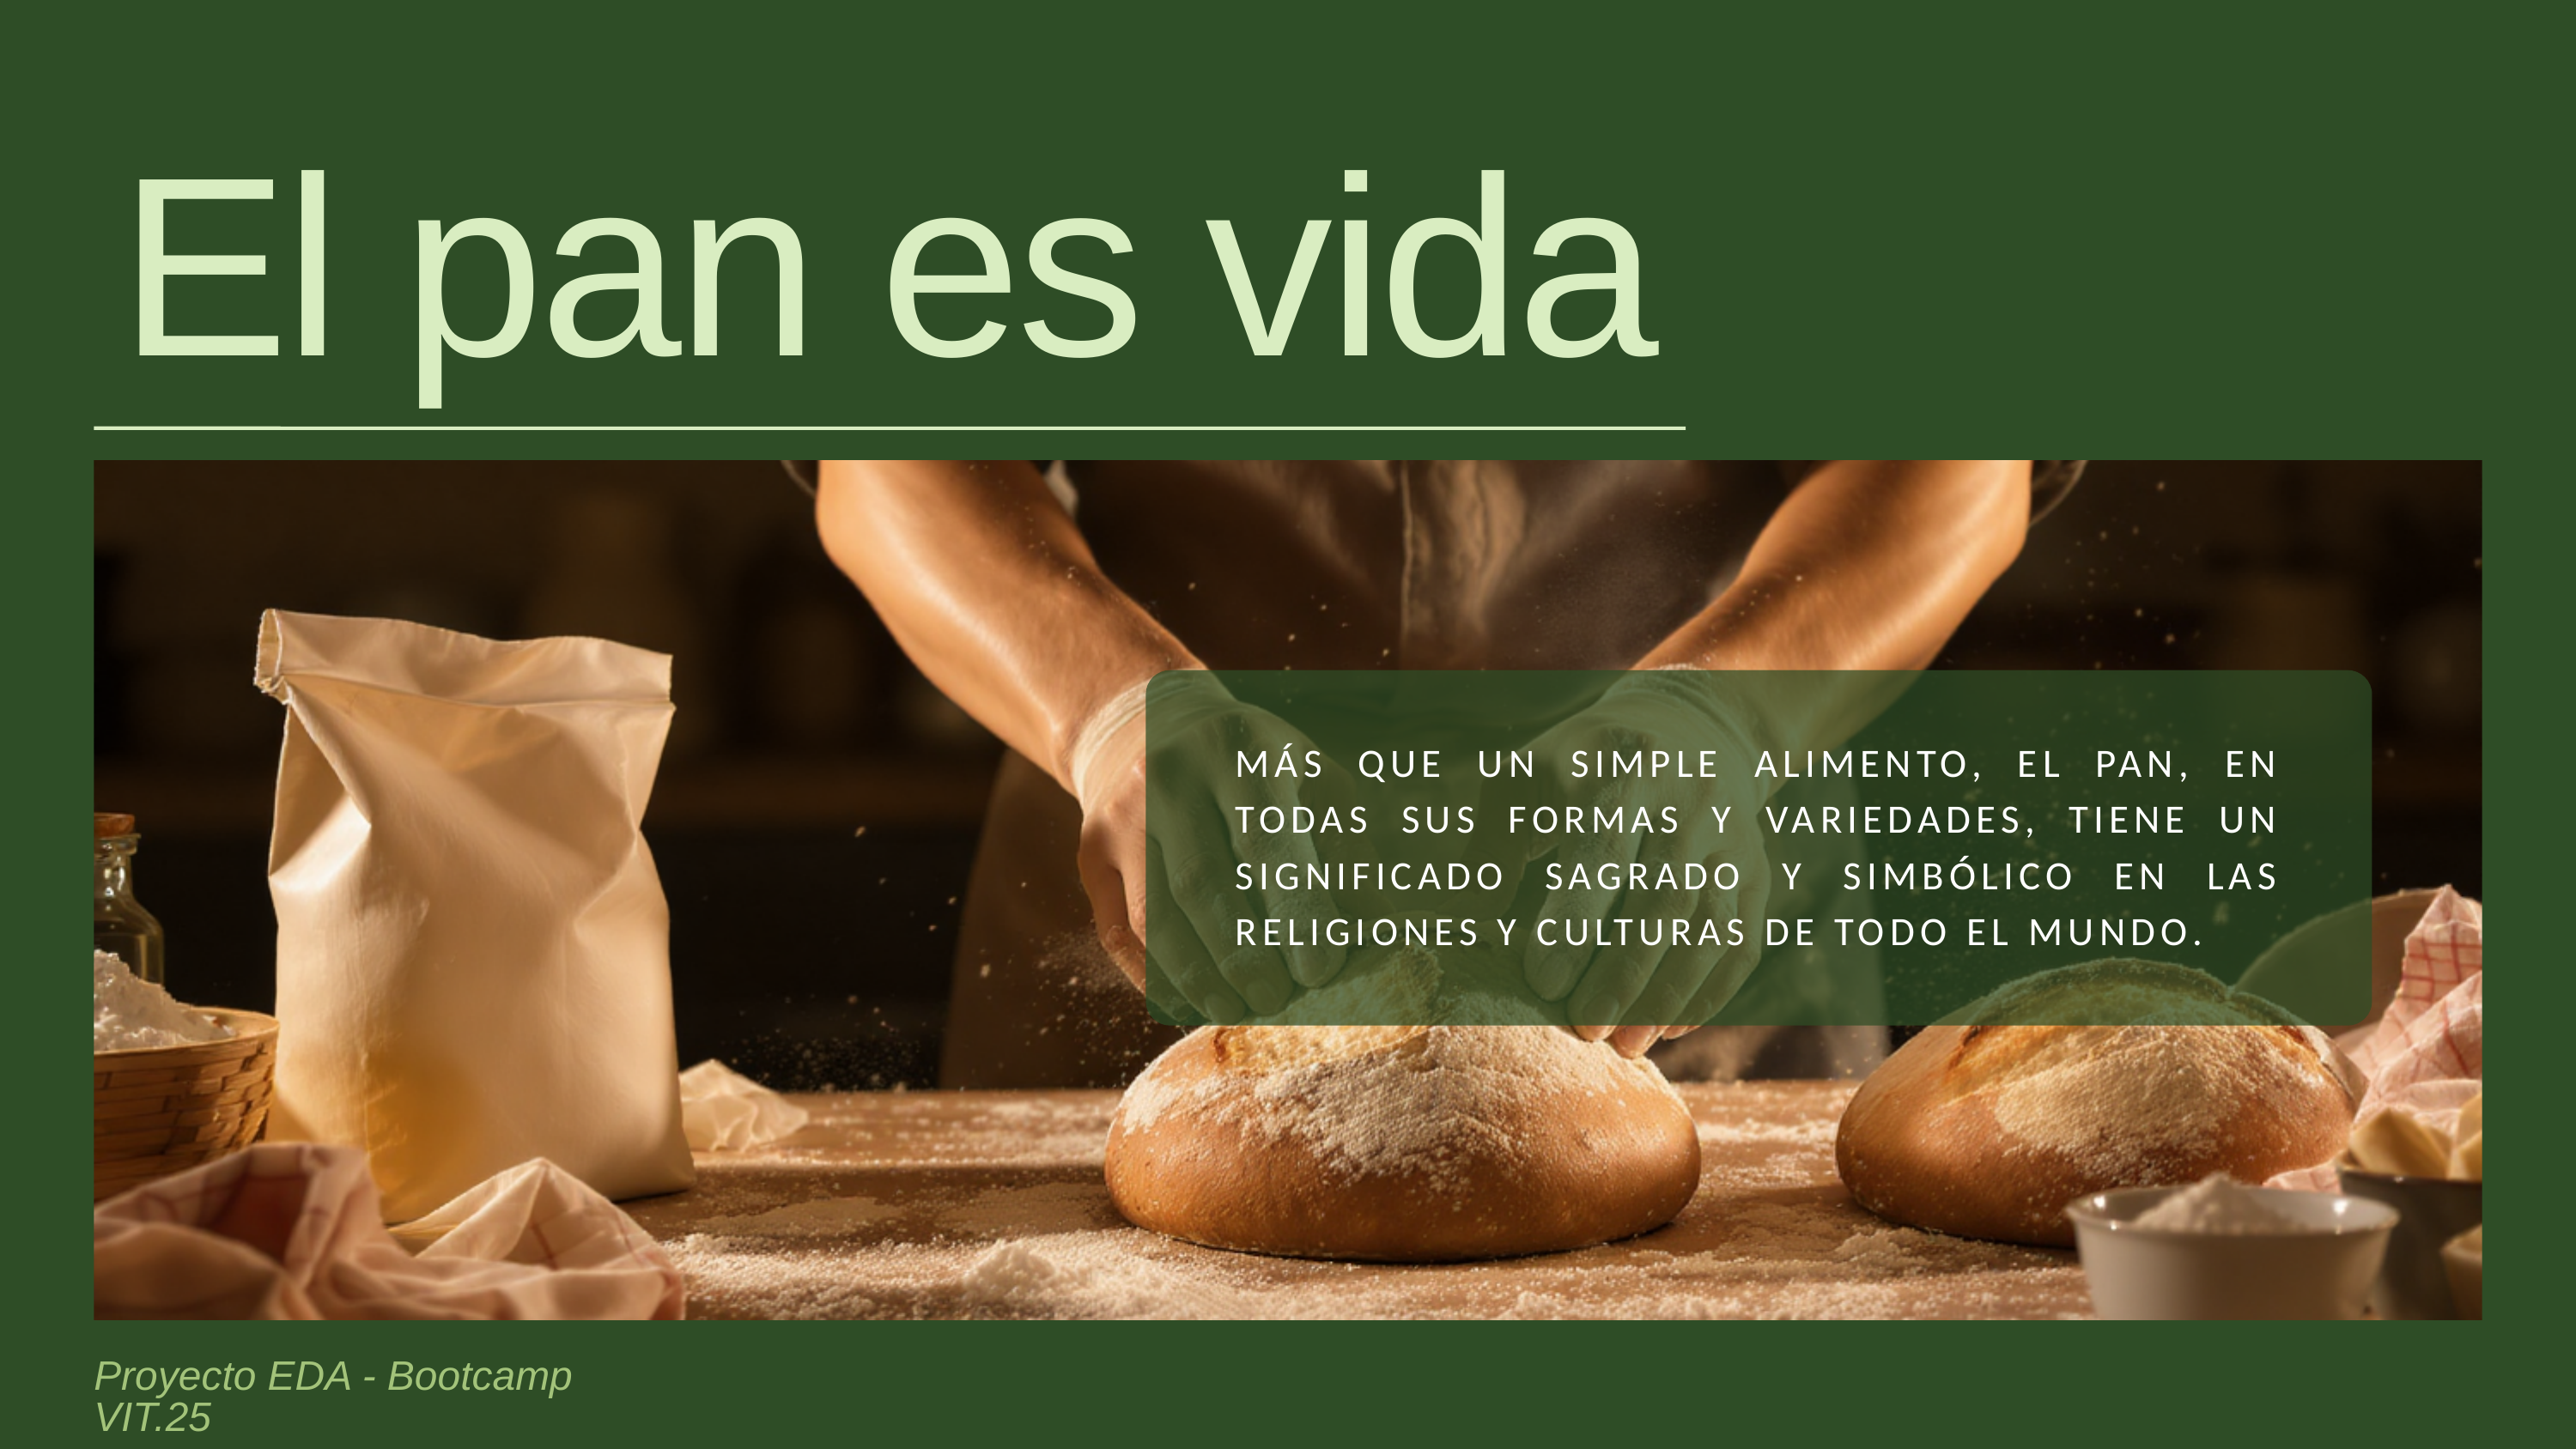

El pan es vida

MÁS QUE UN SIMPLE ALIMENTO, EL PAN, EN TODAS SUS FORMAS Y VARIEDADES, TIENE UN SIGNIFICADO SAGRADO Y SIMBÓLICO EN LAS RELIGIONES Y CULTURAS DE TODO EL MUNDO.
Proyecto EDA - Bootcamp VIT.25